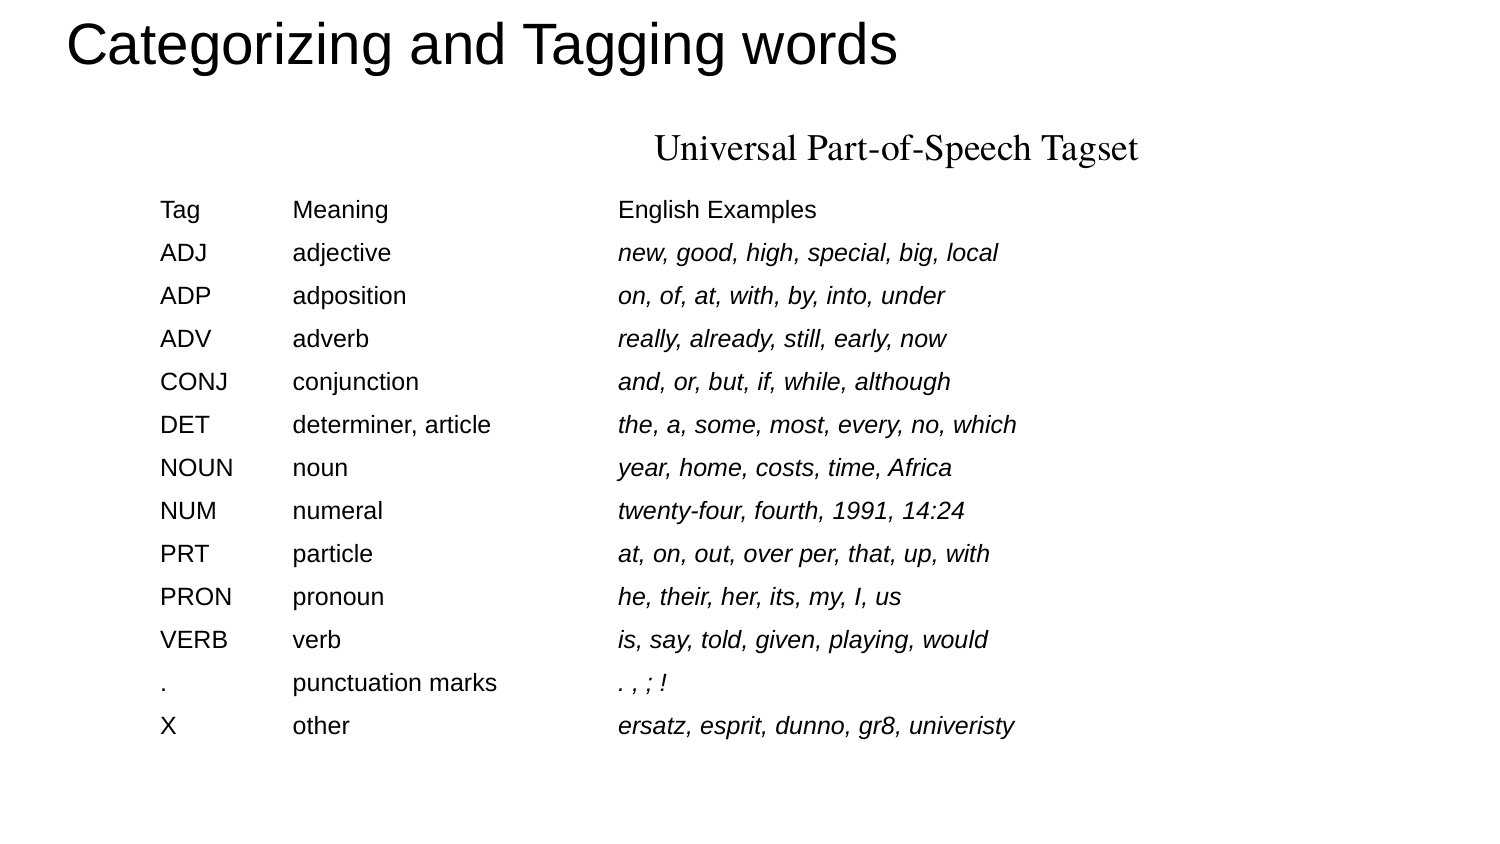

# Categorizing and Tagging words
Universal Part-of-Speech Tagset

| Tag | Meaning | English Examples |
| --- | --- | --- |
| ADJ | adjective | new, good, high, special, big, local |
| ADP | adposition | on, of, at, with, by, into, under |
| ADV | adverb | really, already, still, early, now |
| CONJ | conjunction | and, or, but, if, while, although |
| DET | determiner, article | the, a, some, most, every, no, which |
| NOUN | noun | year, home, costs, time, Africa |
| NUM | numeral | twenty-four, fourth, 1991, 14:24 |
| PRT | particle | at, on, out, over per, that, up, with |
| PRON | pronoun | he, their, her, its, my, I, us |
| VERB | verb | is, say, told, given, playing, would |
| . | punctuation marks | . , ; ! |
| X | other | ersatz, esprit, dunno, gr8, univeristy |